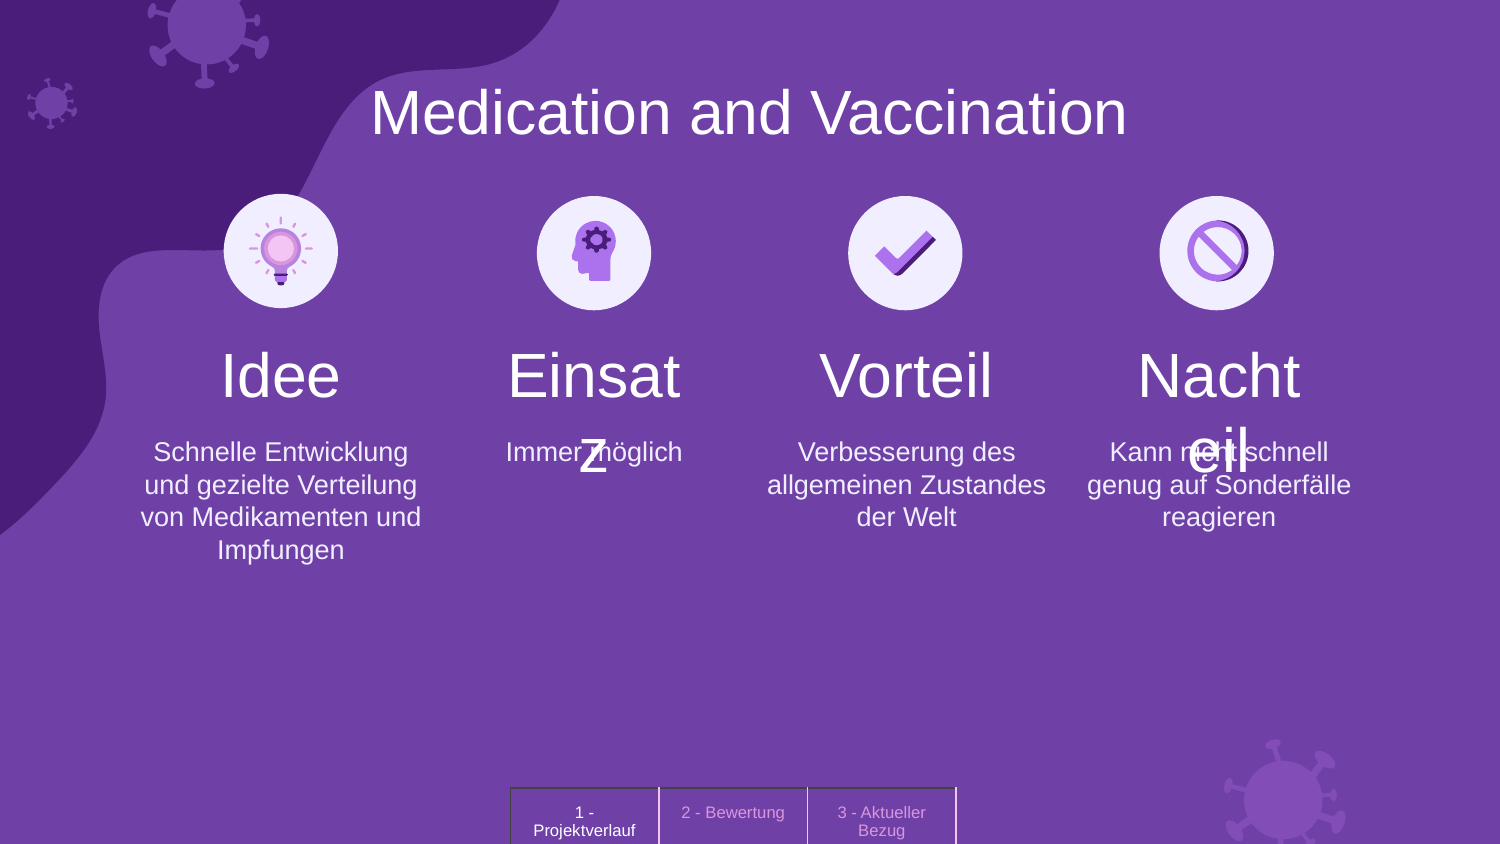

# Medication and Vaccination

Idee
Einsatz
Vorteil
Nachteil
Schnelle Entwicklung und gezielte Verteilung von Medikamenten und Impfungen
Immer möglich
Verbesserung des allgemeinen Zustandes der Welt
Kann nicht schnell genug auf Sonderfälle reagieren
| 1 - Projektverlauf | 2 - Bewertung | 3 - Aktueller Bezug |
| --- | --- | --- |